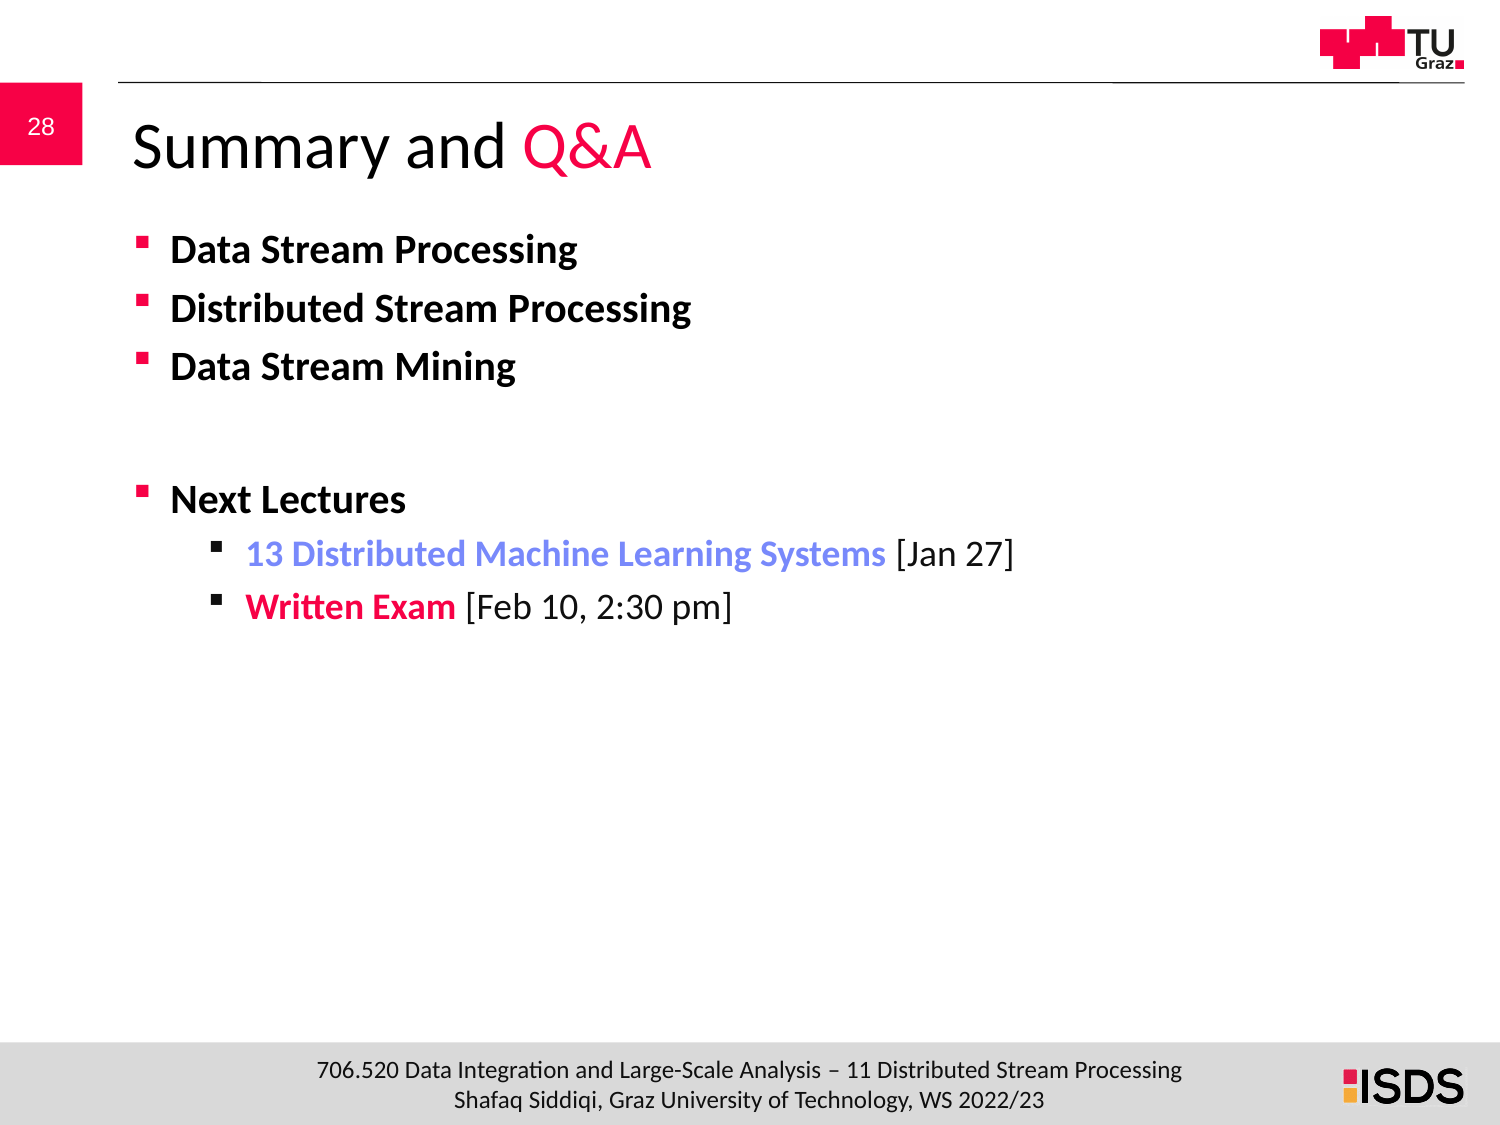

# Summary and Q&A
Data Stream Processing
Distributed Stream Processing
Data Stream Mining

Next Lectures
13 Distributed Machine Learning Systems [Jan 27]
Written Exam [Feb 10, 2:30 pm]